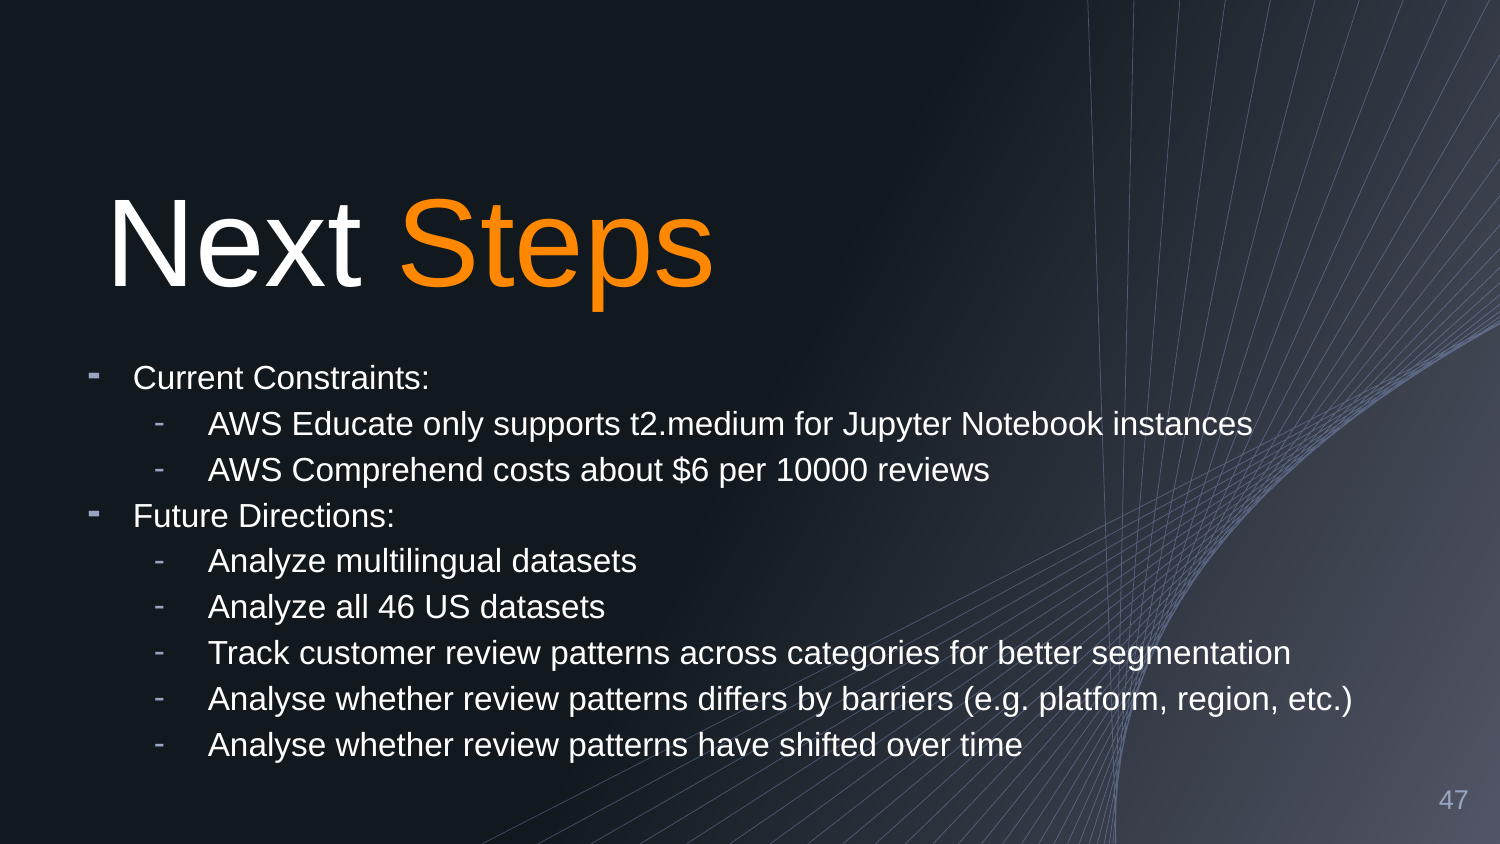

# Next Steps
Current Constraints:
AWS Educate only supports t2.medium for Jupyter Notebook instances
AWS Comprehend costs about $6 per 10000 reviews
Future Directions:
Analyze multilingual datasets
Analyze all 46 US datasets
Track customer review patterns across categories for better segmentation
Analyse whether review patterns differs by barriers (e.g. platform, region, etc.)
Analyse whether review patterns have shifted over time
47